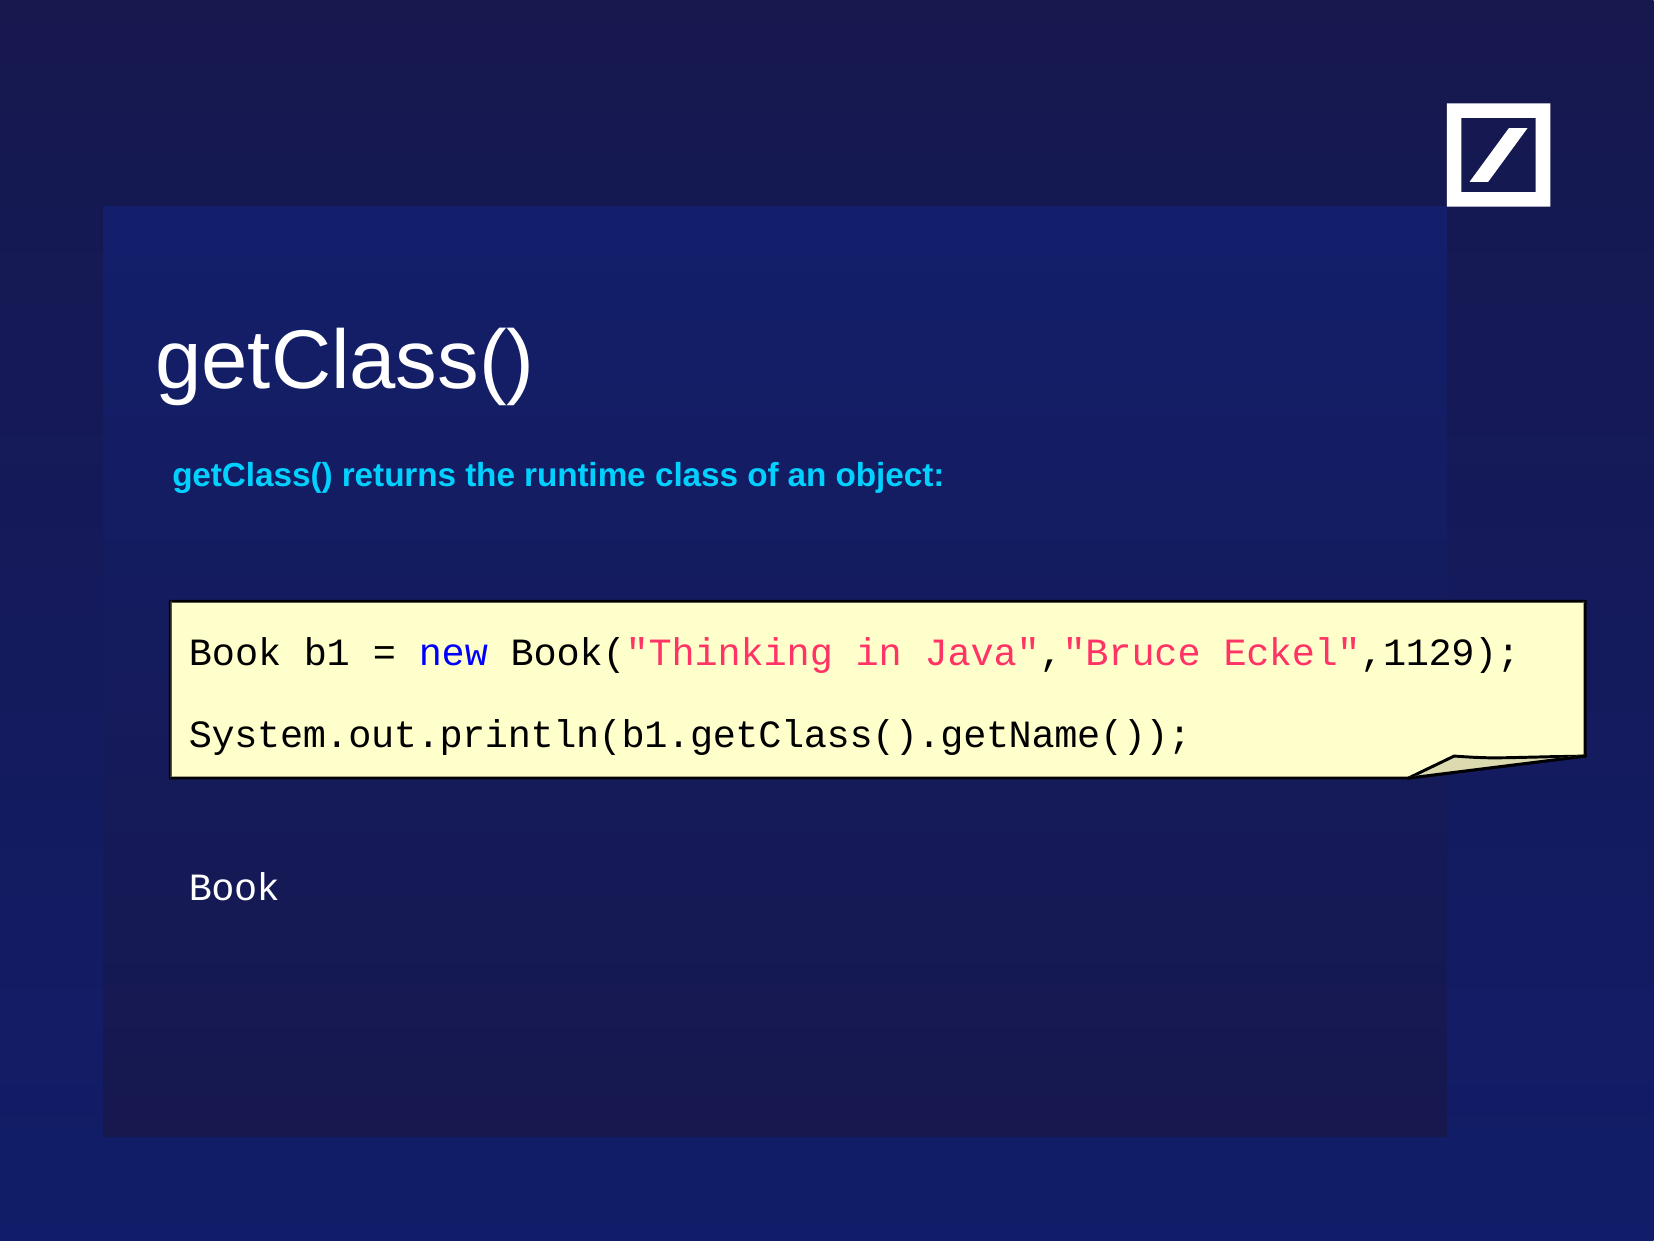

getClass()
getClass() returns the runtime class of an object:

Book b1 = new Book("Thinking in Java","Bruce Eckel",1129);
System.out.println(b1.getClass().getName());
Book